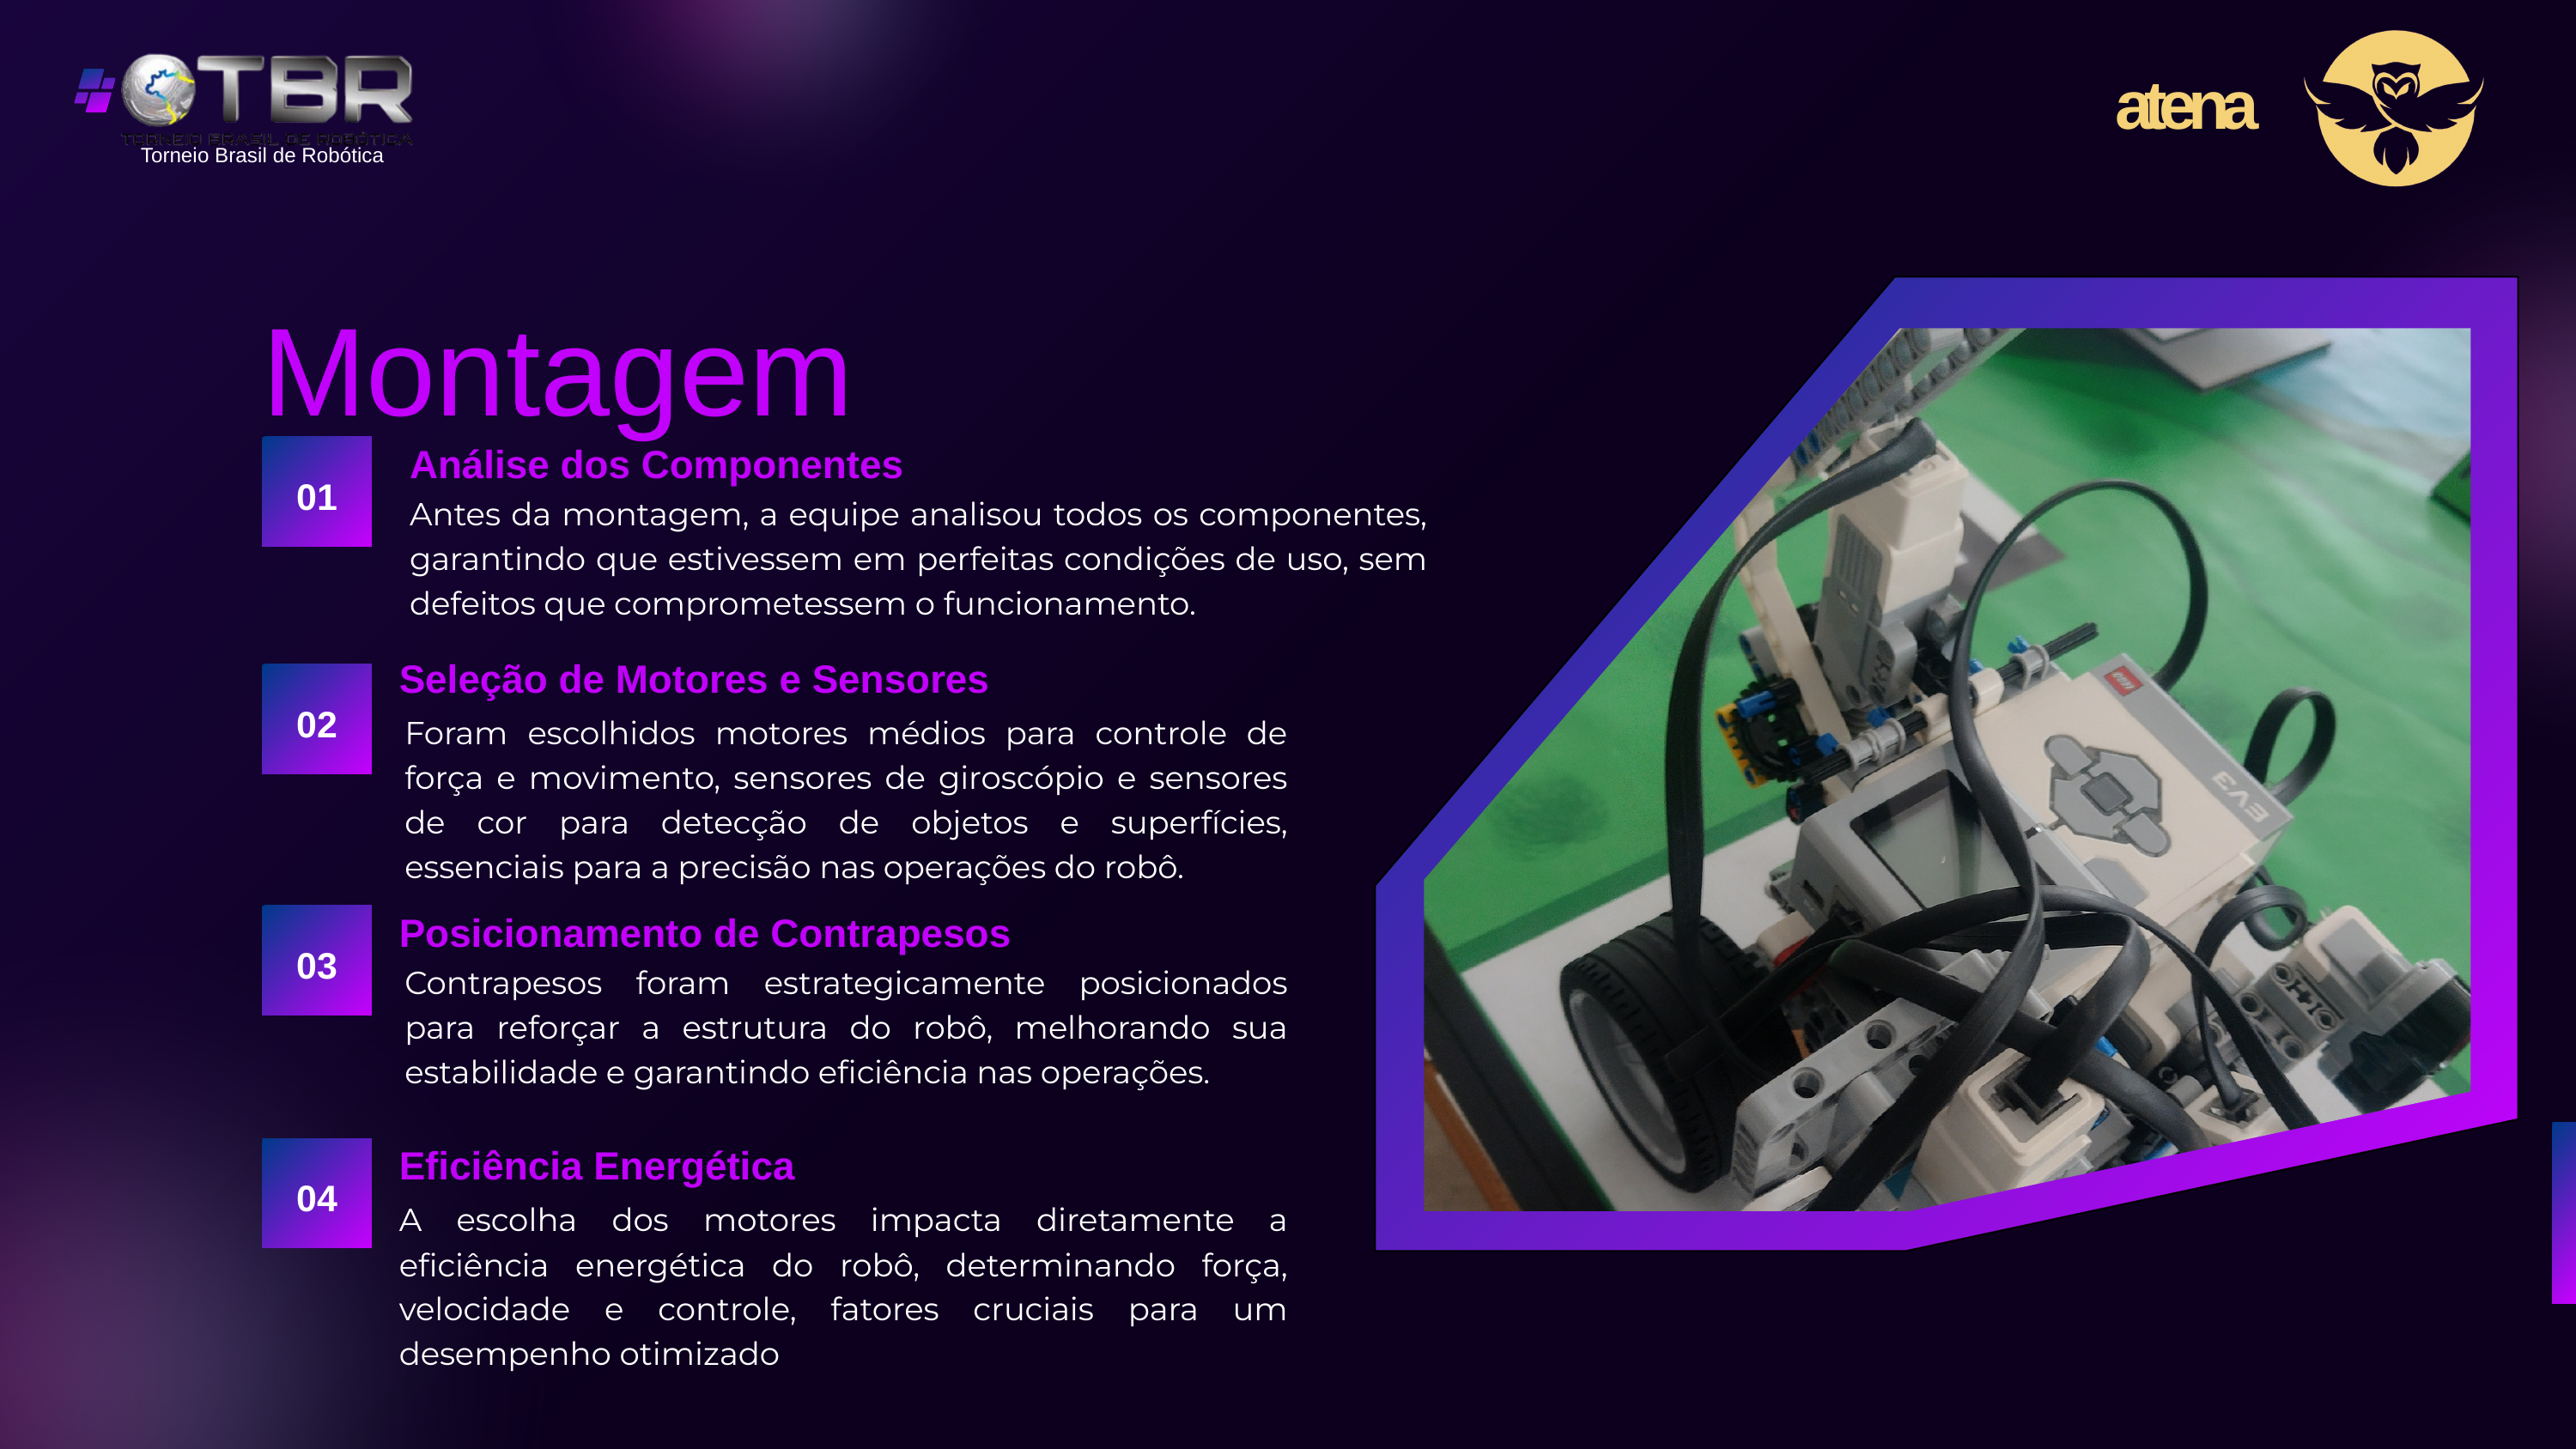

atena

Torneio Brasil de Robótica

Montagem

Análise dos Componentes

01
Antes da montagem, a equipe analisou todos os componentes, garantindo que estivessem em perfeitas condições de uso, sem defeitos que comprometessem o funcionamento.
Seleção de Motores e Sensores

02
Foram escolhidos motores médios para controle de força e movimento, sensores de giroscópio e sensores de cor para detecção de objetos e superfícies, essenciais para a precisão nas operações do robô.

Posicionamento de Contrapesos

03
Contrapesos foram estrategicamente posicionados para reforçar a estrutura do robô, melhorando sua estabilidade e garantindo eficiência nas operações.

Eficiência Energética

04
A escolha dos motores impacta diretamente a eficiência energética do robô, determinando força, velocidade e controle, fatores cruciais para um desempenho otimizado